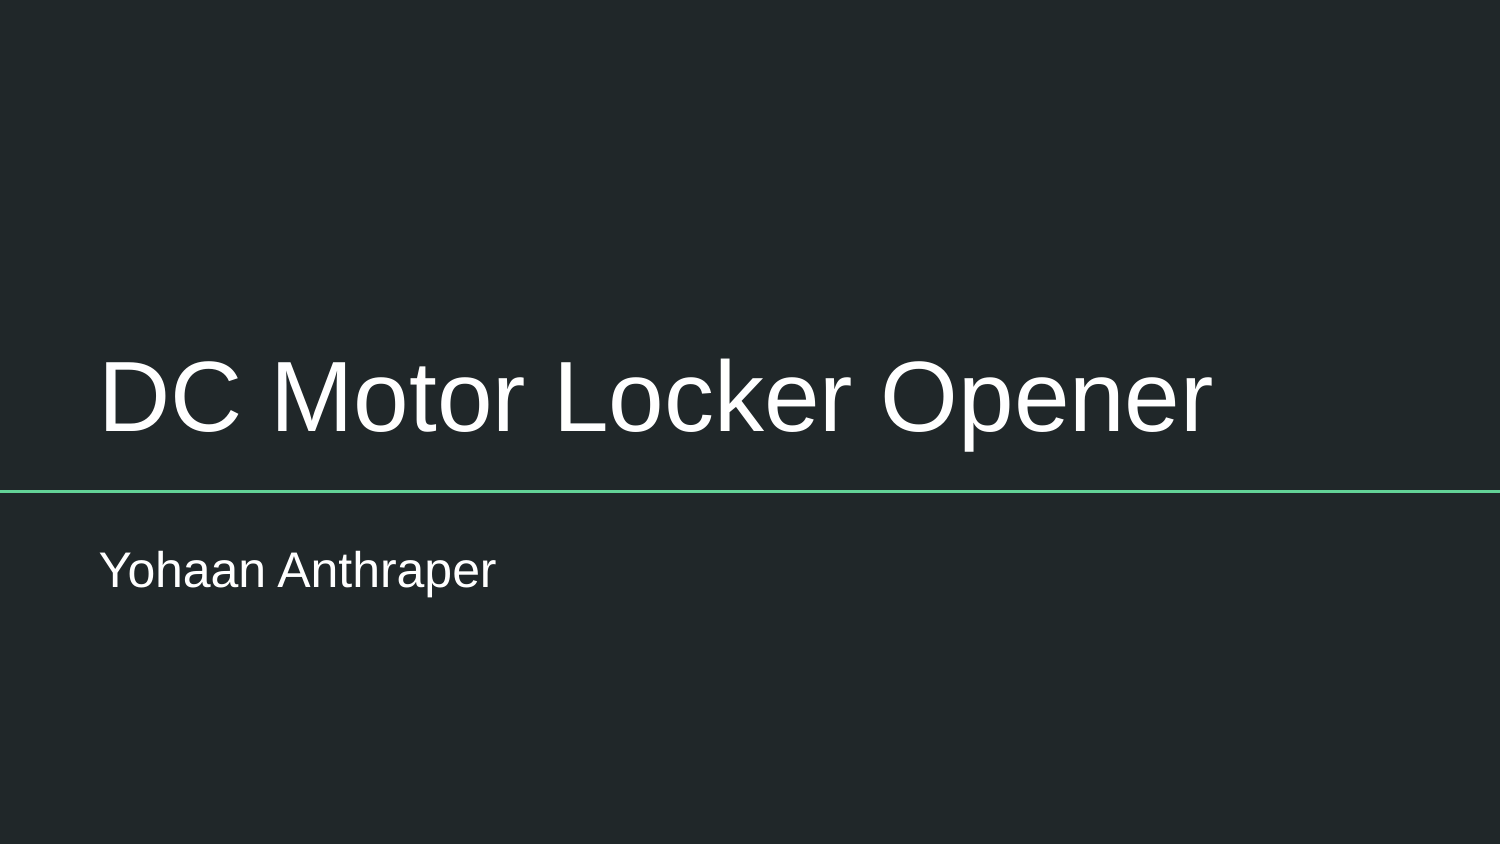

# DC Motor Locker Opener
Yohaan Anthraper